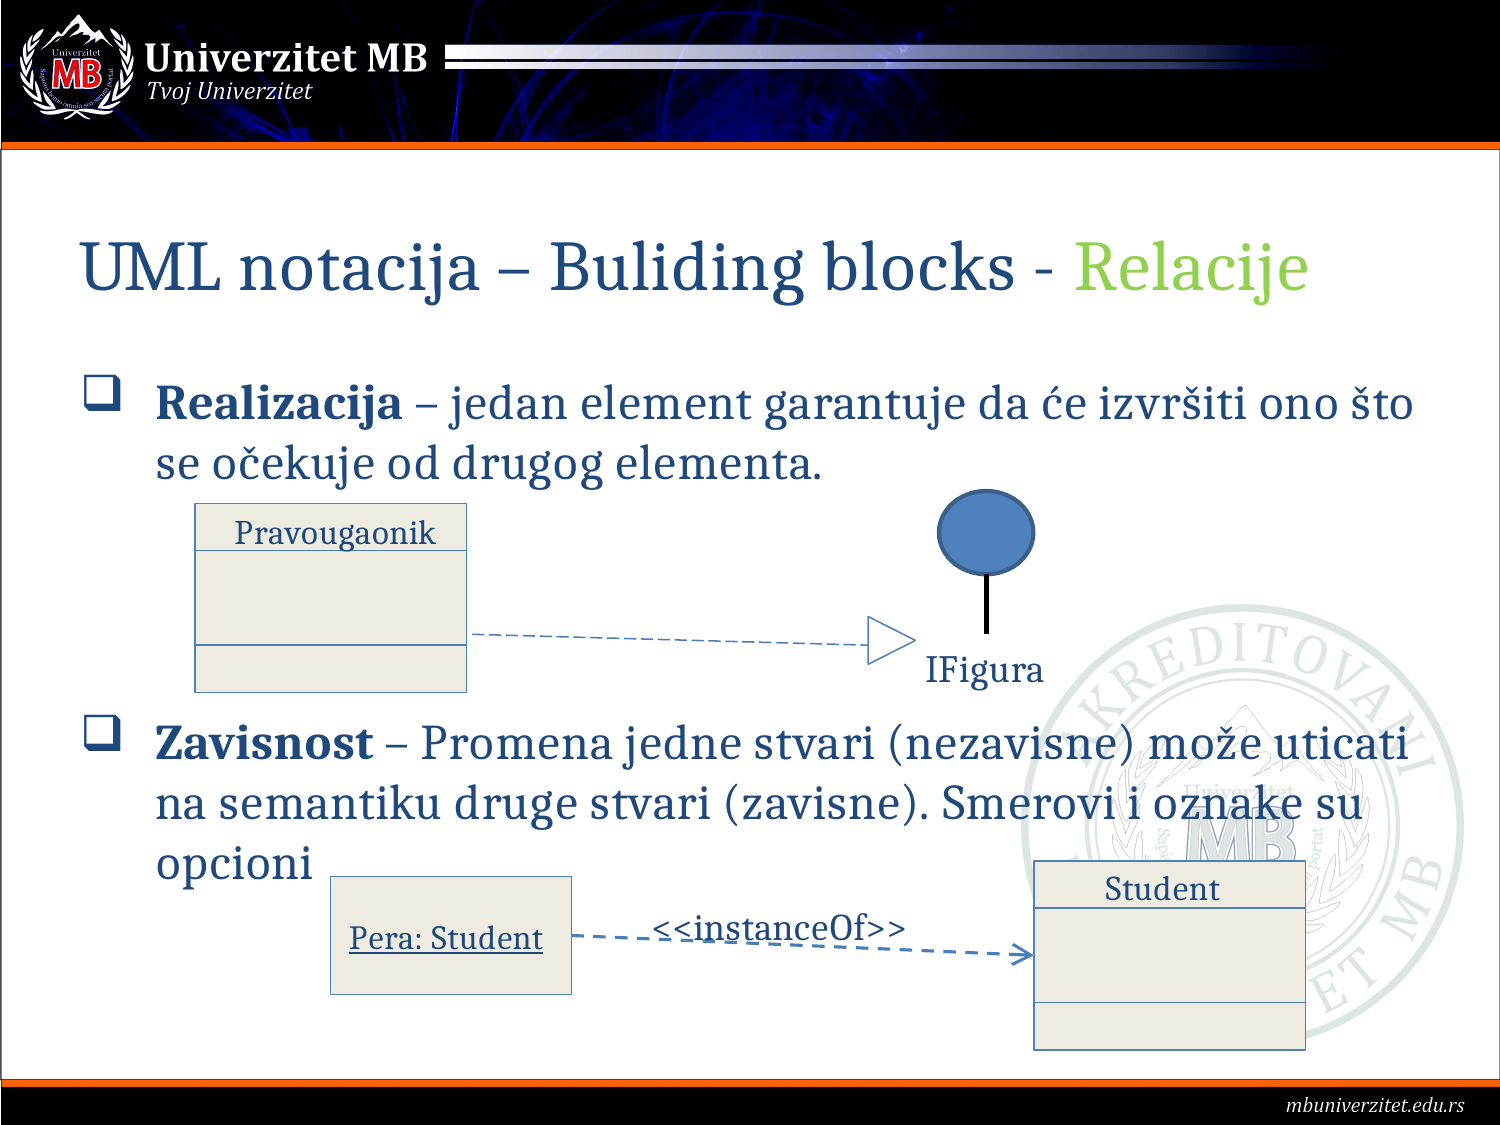

# UML notacija – Buliding blocks - Relacije
Realizacija – jedan element garantuje da će izvršiti ono što se očekuje od drugog elementa.

Zavisnost – Promena jedne stvari (nezavisne) može uticati na semantiku druge stvari (zavisne). Smerovi i oznake su opcioni

   Pravougaonik

   IFigura
      Student

      <<instanceOf>>
      Pera: Student